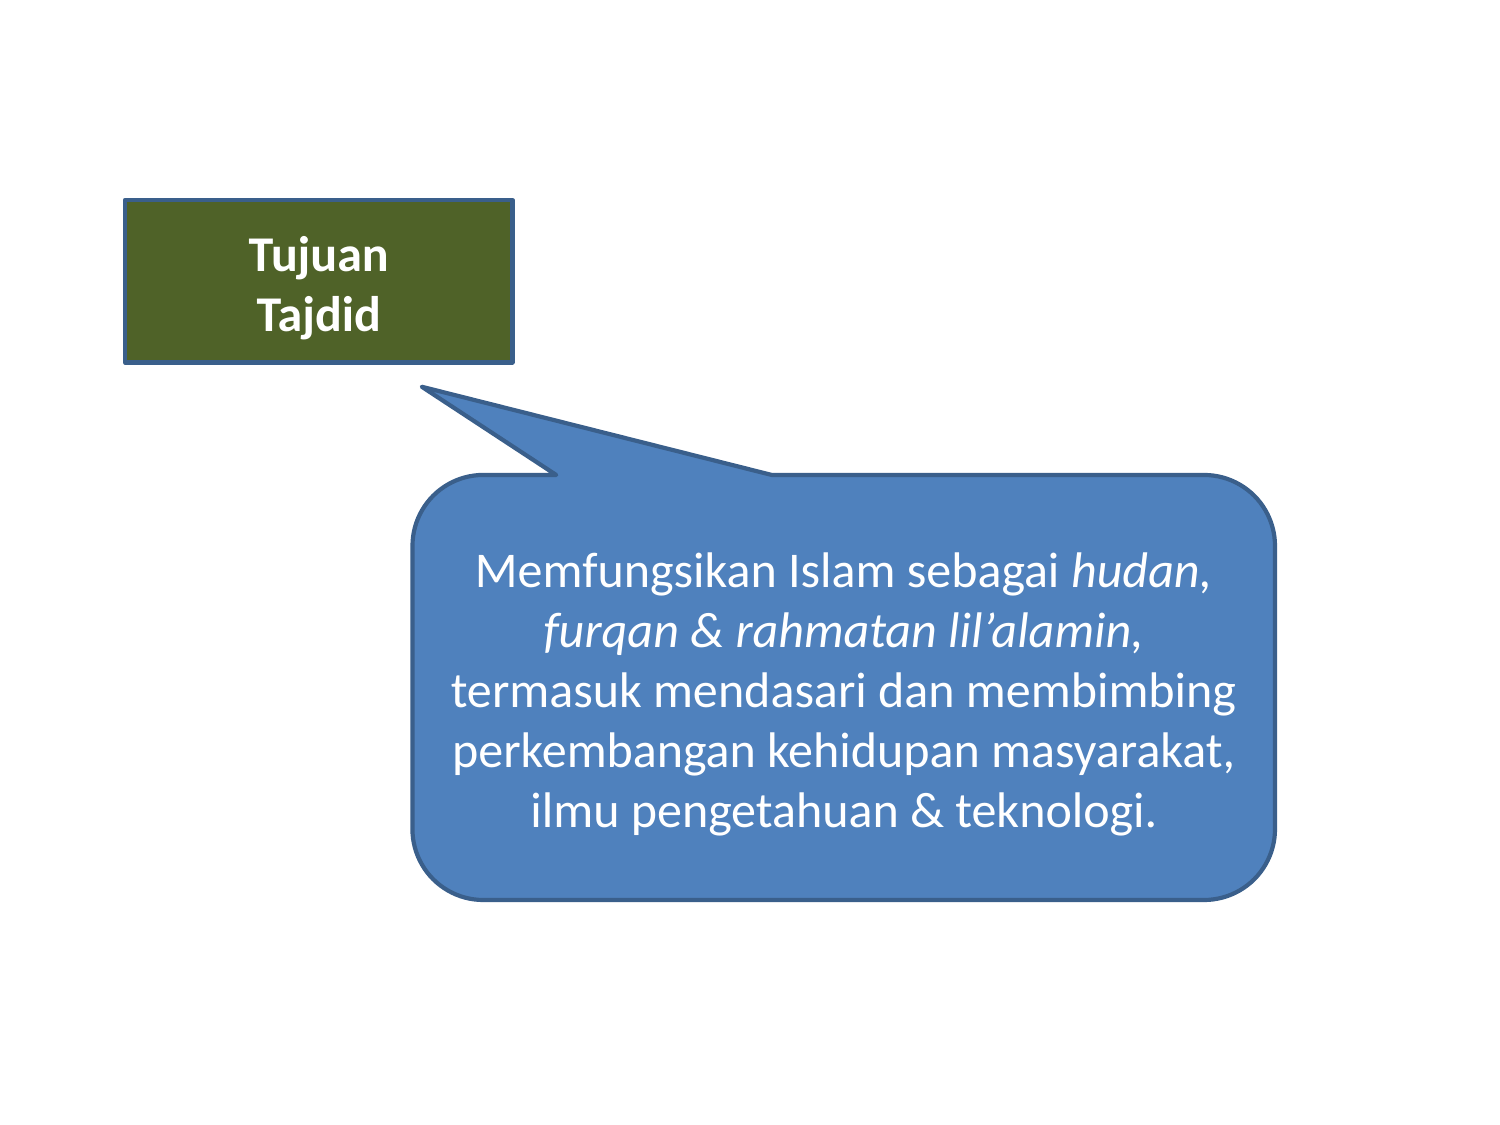

Tujuan
Tajdid
Memfungsikan Islam sebagai hudan, furqan & rahmatan lil’alamin, termasuk mendasari dan membimbing perkembangan kehidupan masyarakat, ilmu pengetahuan & teknologi.